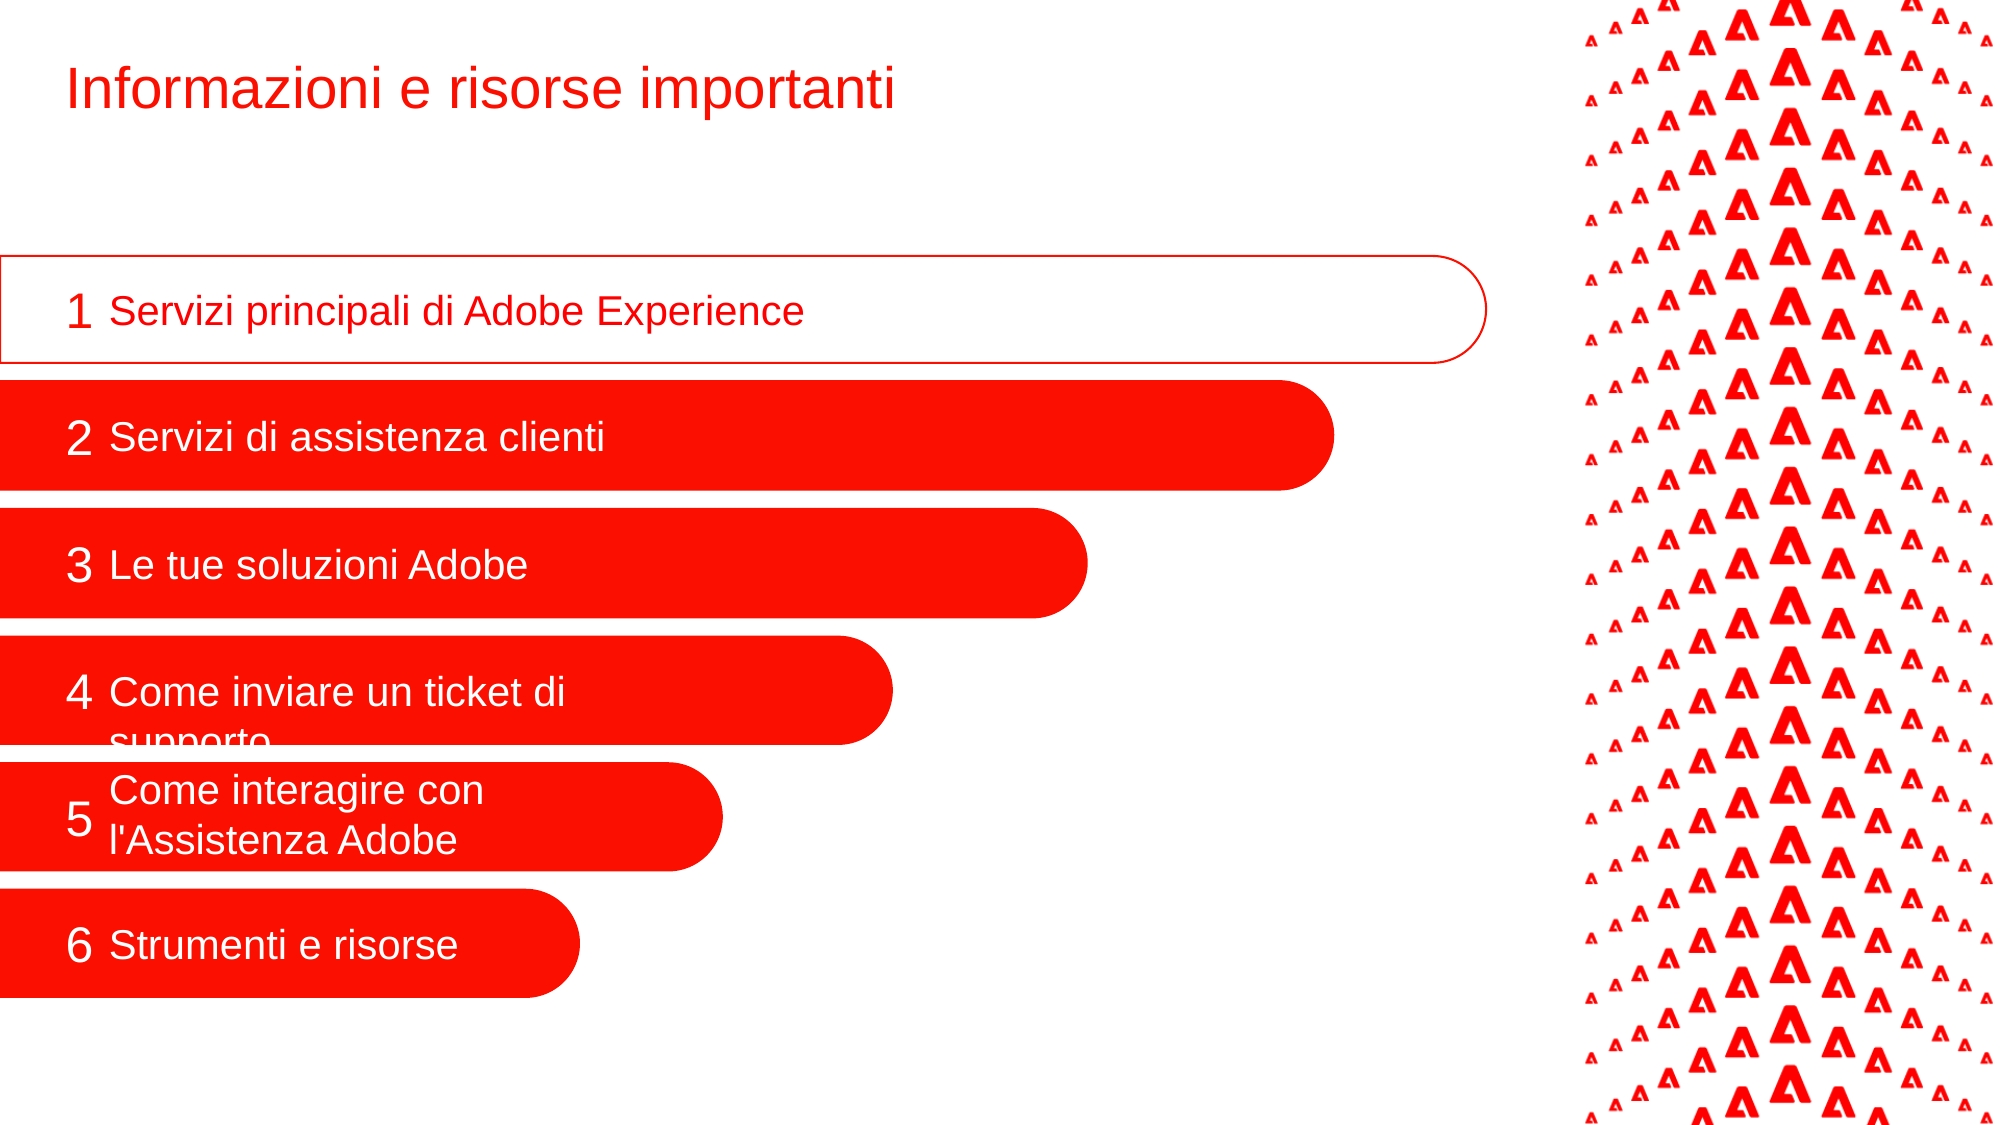

Informazioni e risorse importanti

1
Servizi principali di Adobe Experience

2
Servizi di assistenza clienti

3
Le tue soluzioni Adobe

4
Come inviare un ticket di supporto

Come interagire con
l'Assistenza Adobe
5

6
Strumenti e risorse